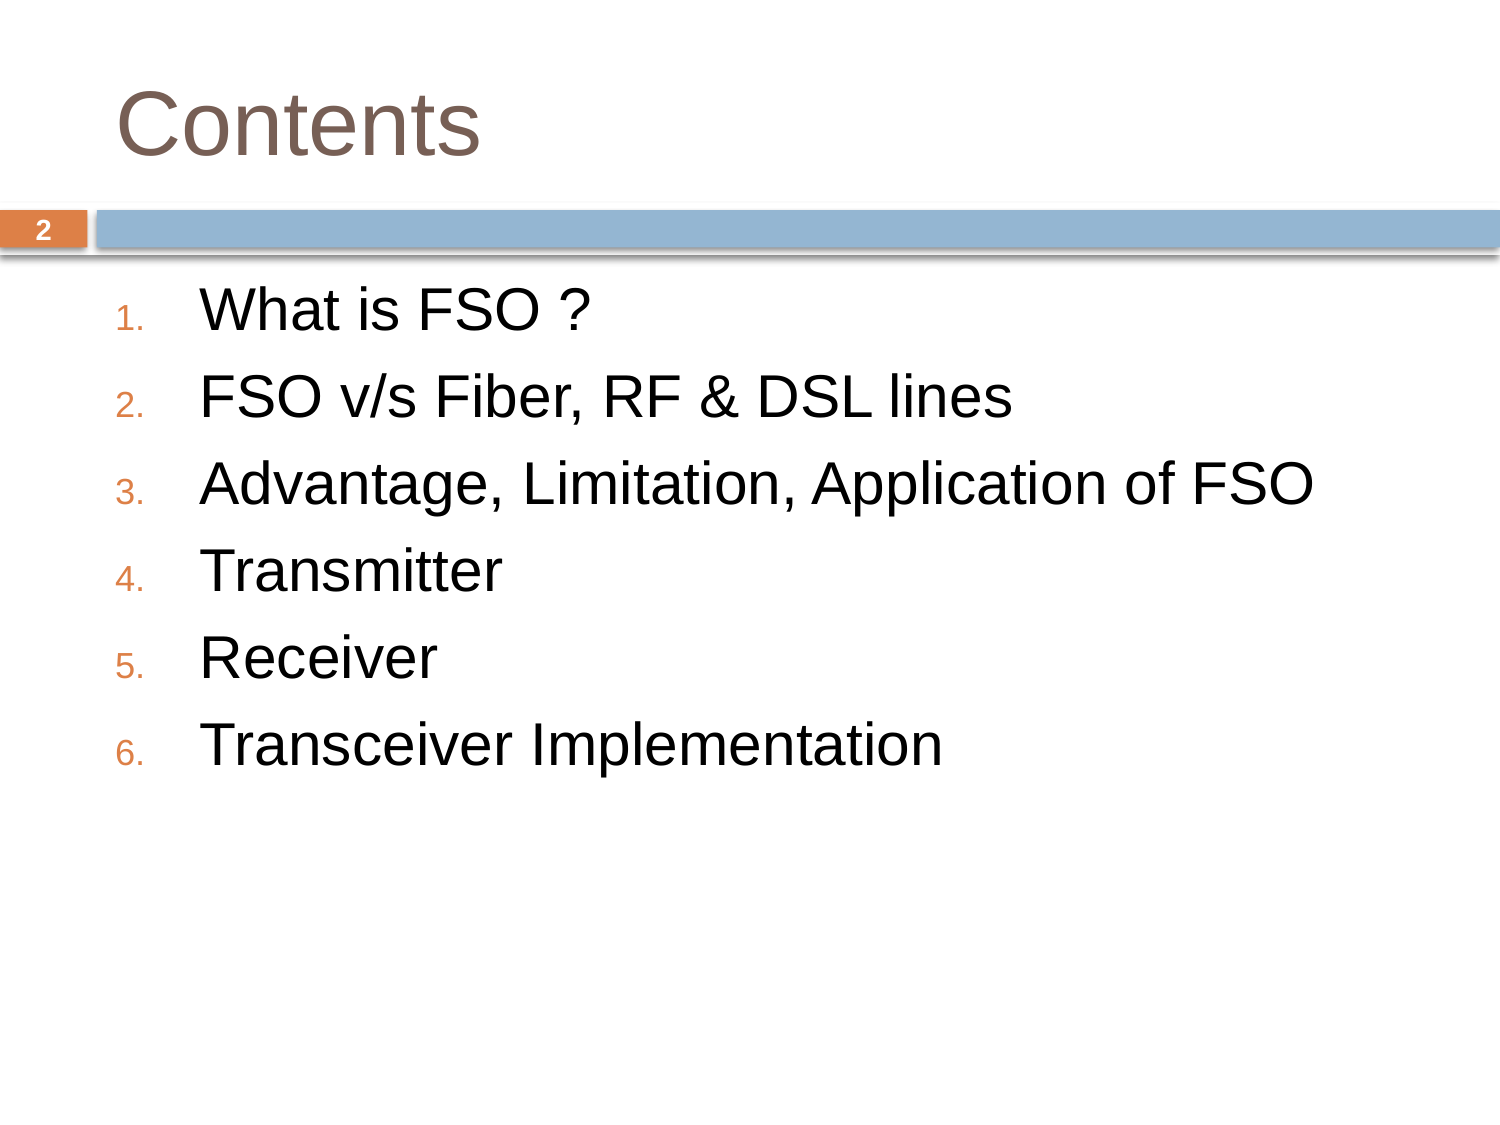

# Contents
2
What is FSO ?
FSO v/s Fiber, RF & DSL lines
Advantage, Limitation, Application of FSO
Transmitter
Receiver
Transceiver Implementation